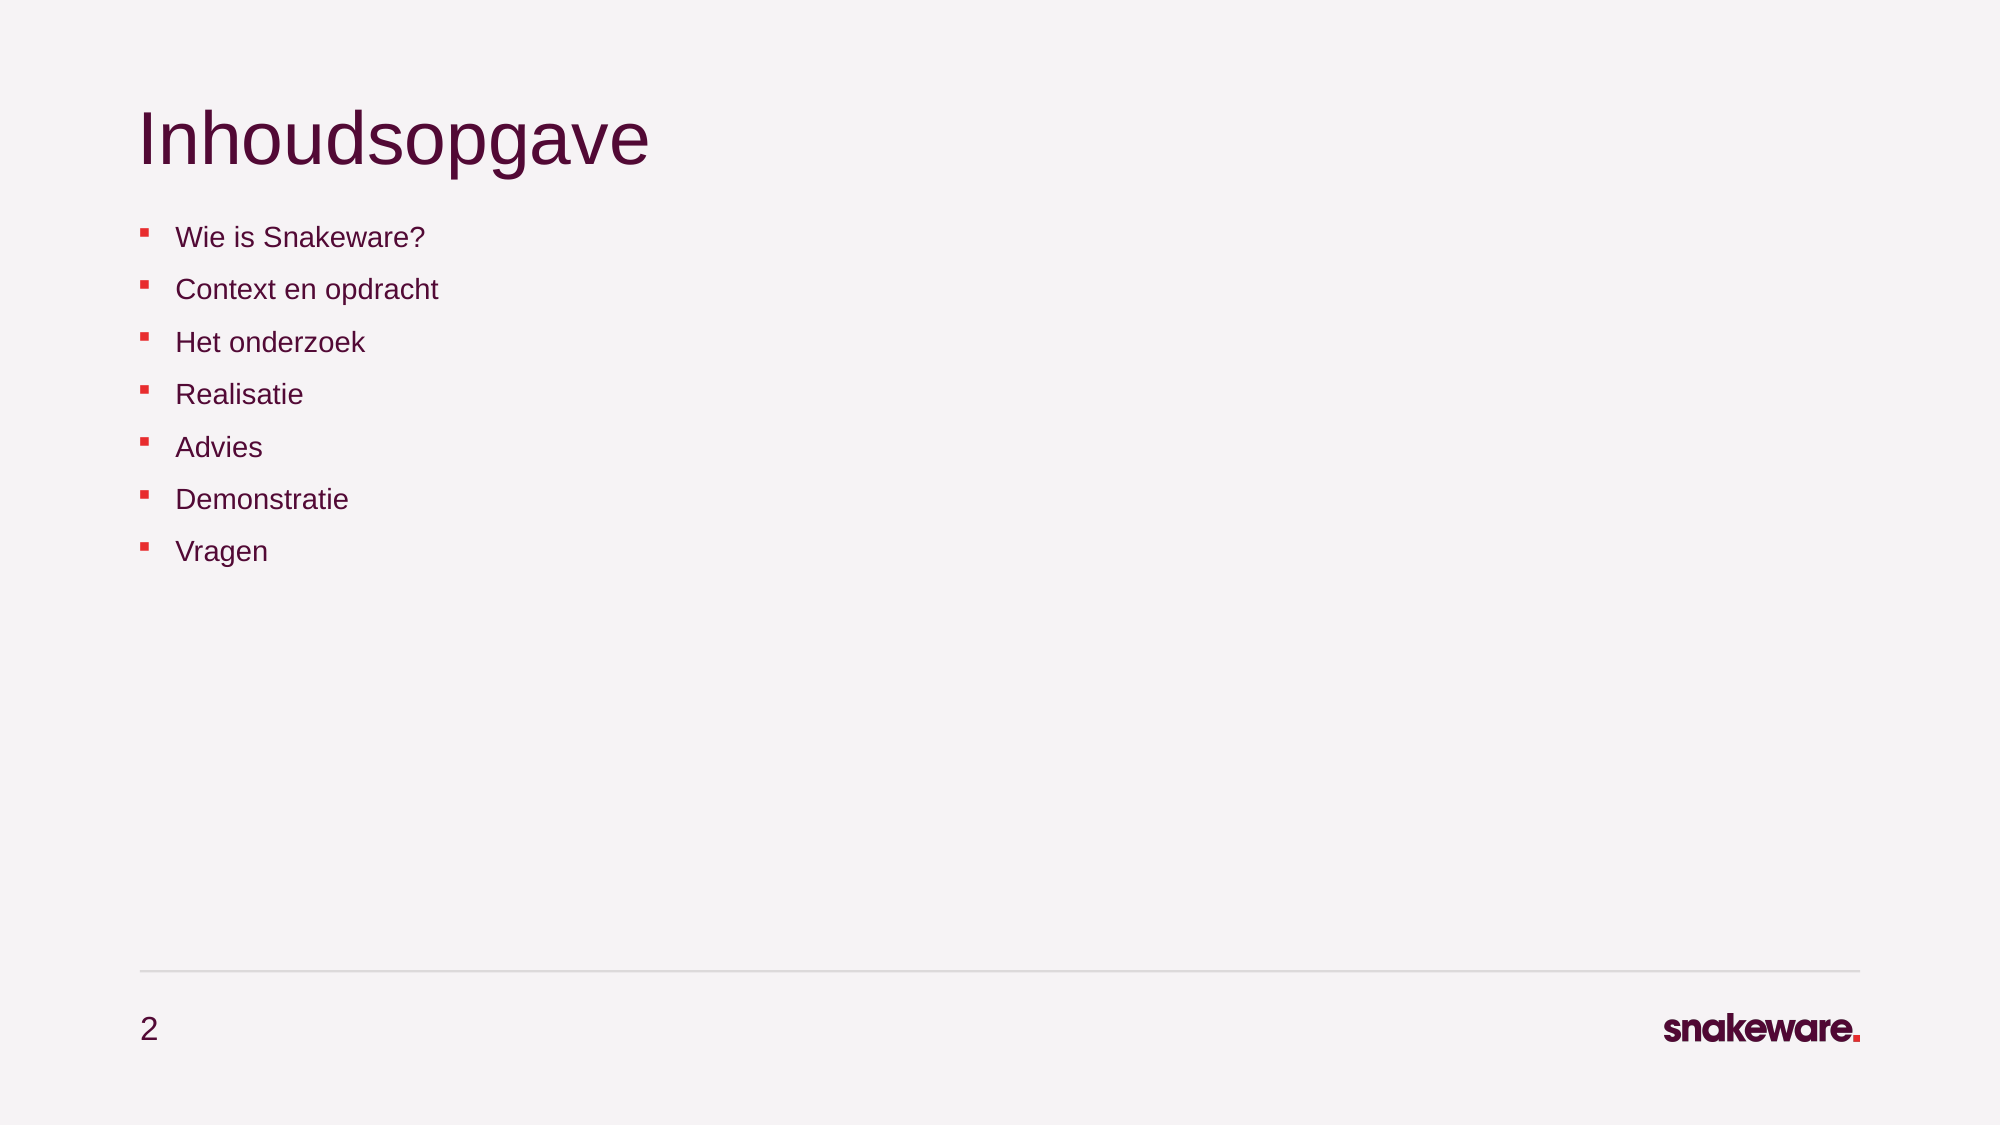

# Inhoudsopgave
Wie is Snakeware?
Context en opdracht
Het onderzoek
Realisatie
Advies
Demonstratie
Vragen